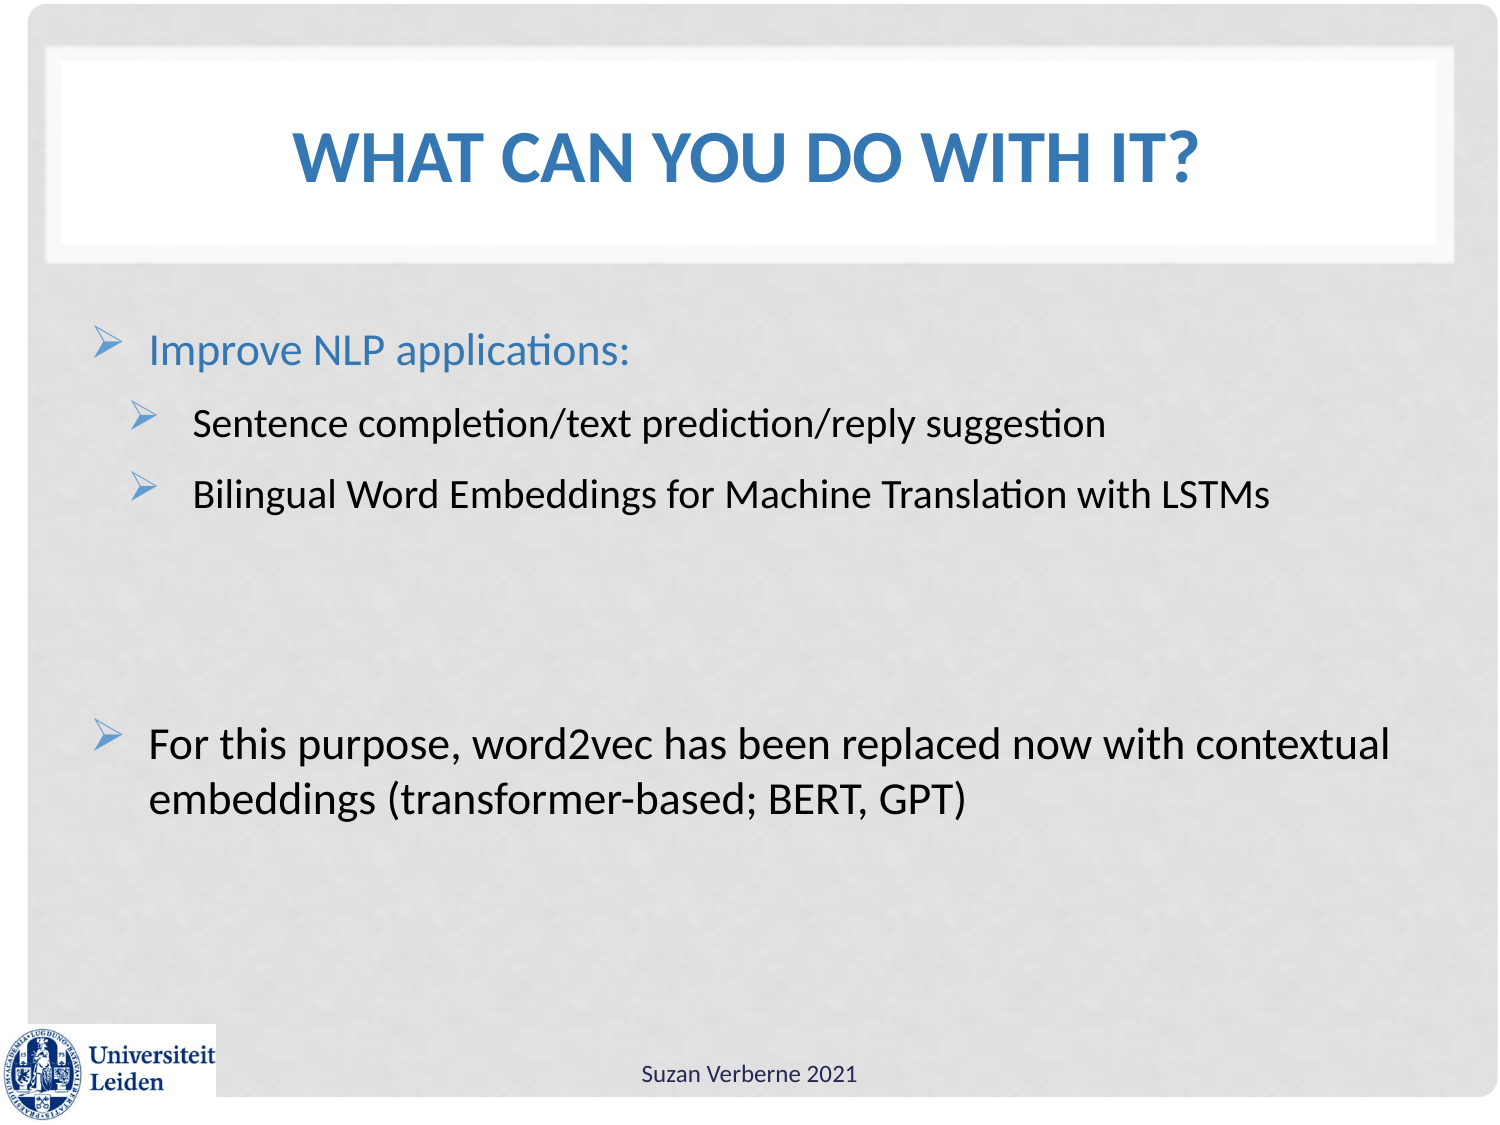

# What can you do with it?
Improve NLP applications:
Sentence completion/text prediction/reply suggestion
Bilingual Word Embeddings for Machine Translation with LSTMs

For this purpose, word2vec has been replaced now with contextual embeddings (transformer-based; BERT, GPT)

Suzan Verberne 2021